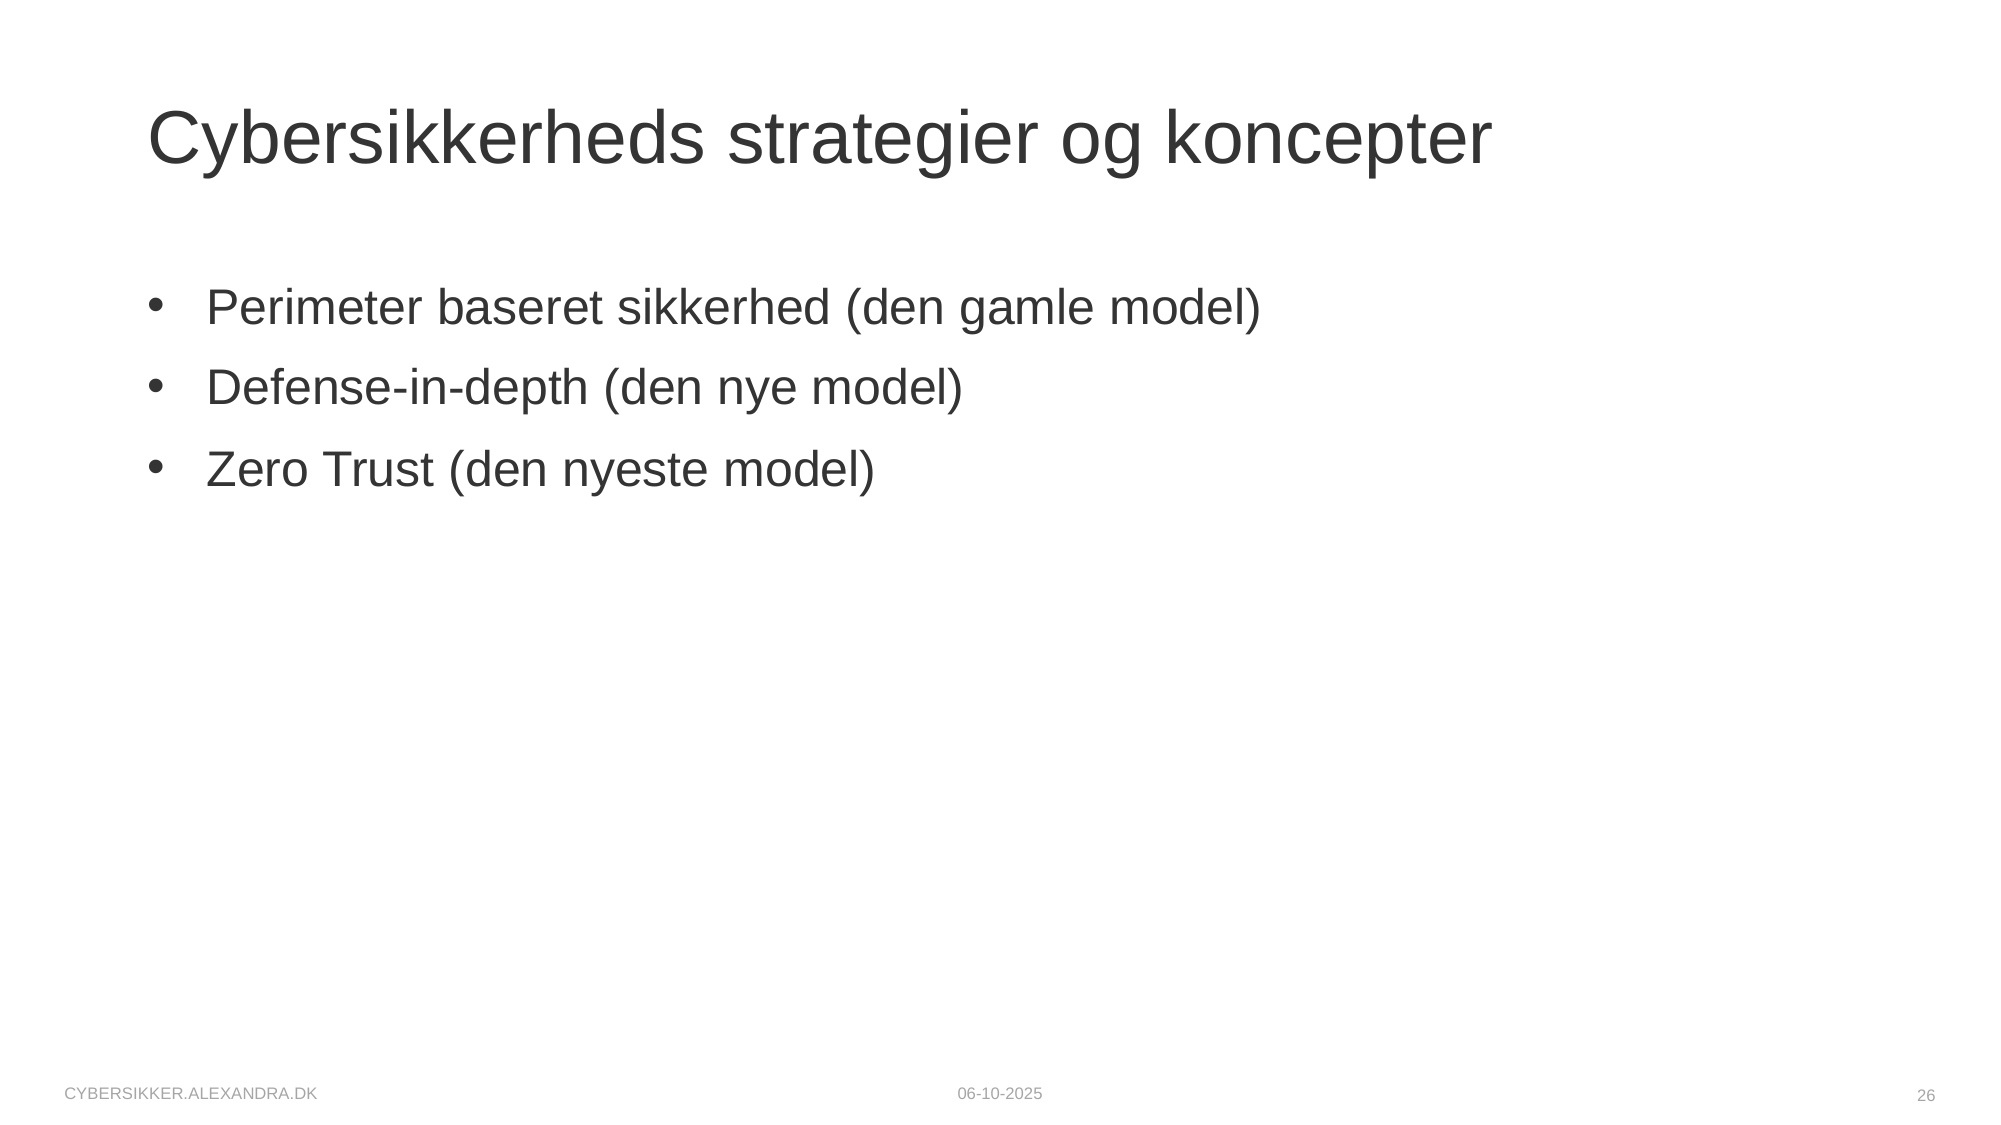

# Cybersikkerheds strategier og koncepter
Perimeter baseret sikkerhed (den gamle model)
Defense-in-depth (den nye model)
Zero Trust (den nyeste model)

cybersikker.alexandra.dk
06-10-2025
26